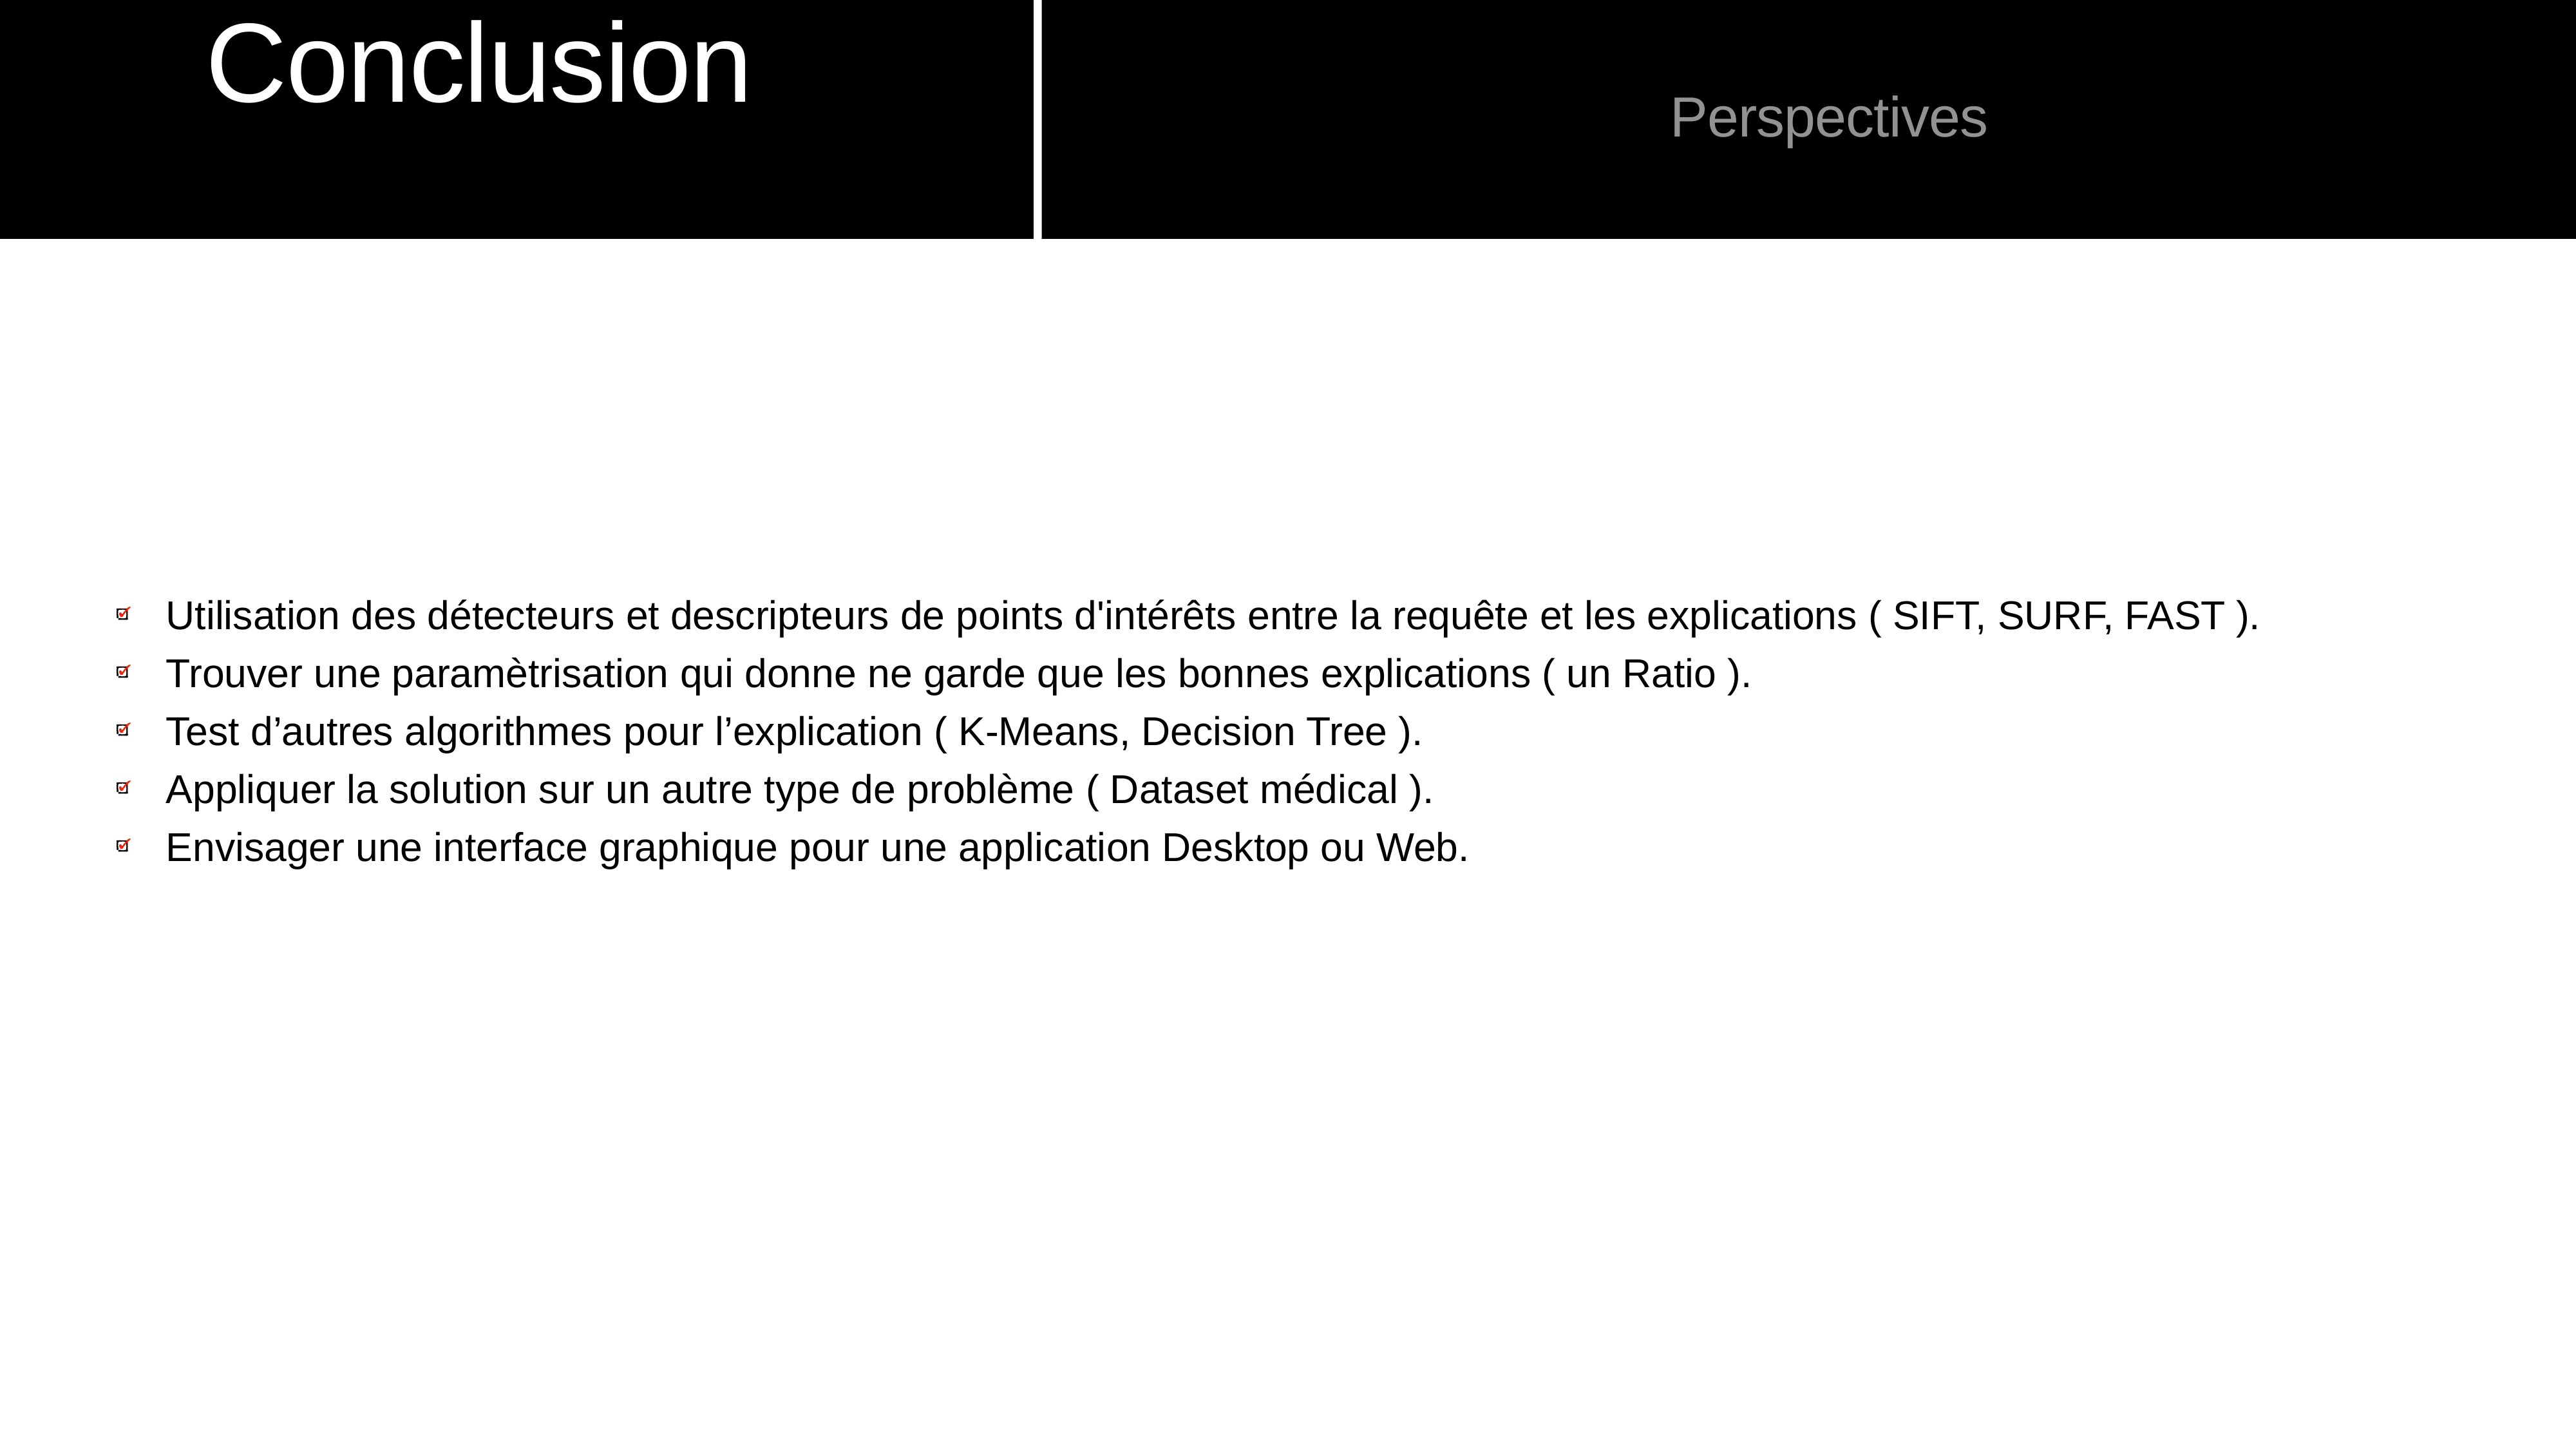

41

Conclusion
Perspectives
Utilisation des détecteurs et descripteurs de points d'intérêts entre la requête et les explications ( SIFT, SURF, FAST ).
Trouver une paramètrisation qui donne ne garde que les bonnes explications ( un Ratio ).
Test d’autres algorithmes pour l’explication ( K-Means, Decision Tree ).
Appliquer la solution sur un autre type de problème ( Dataset médical ).
Envisager une interface graphique pour une application Desktop ou Web.